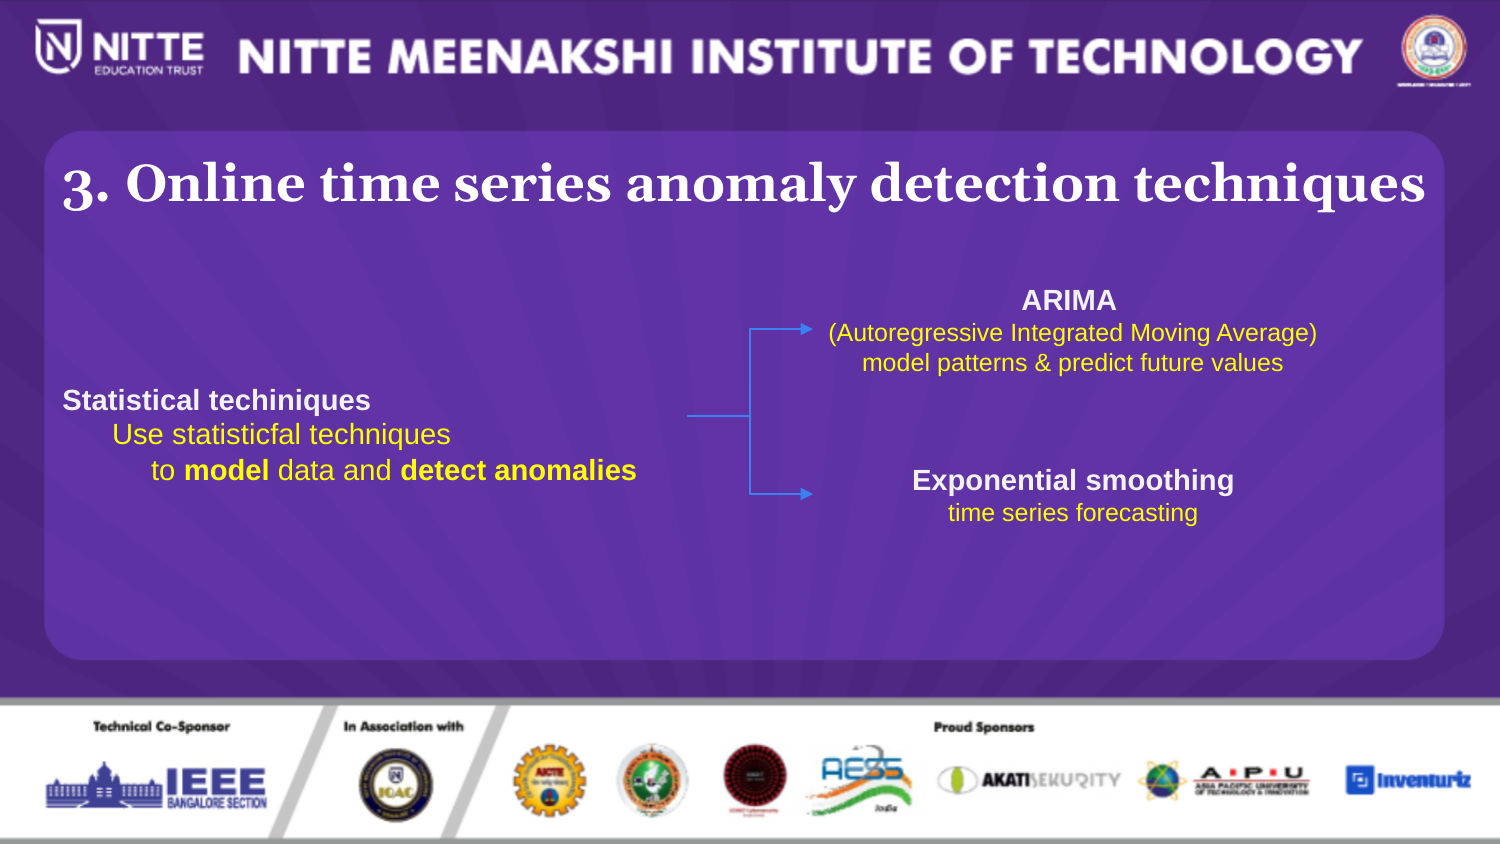

3. Online time series anomaly detection techniques
ARIMA
(Autoregressive Integrated Moving Average)
model patterns & predict future values

Statistical techiniques
      Use statisticfal techniques
	to model data and detect anomalies
Exponential smoothing
time series forecasting